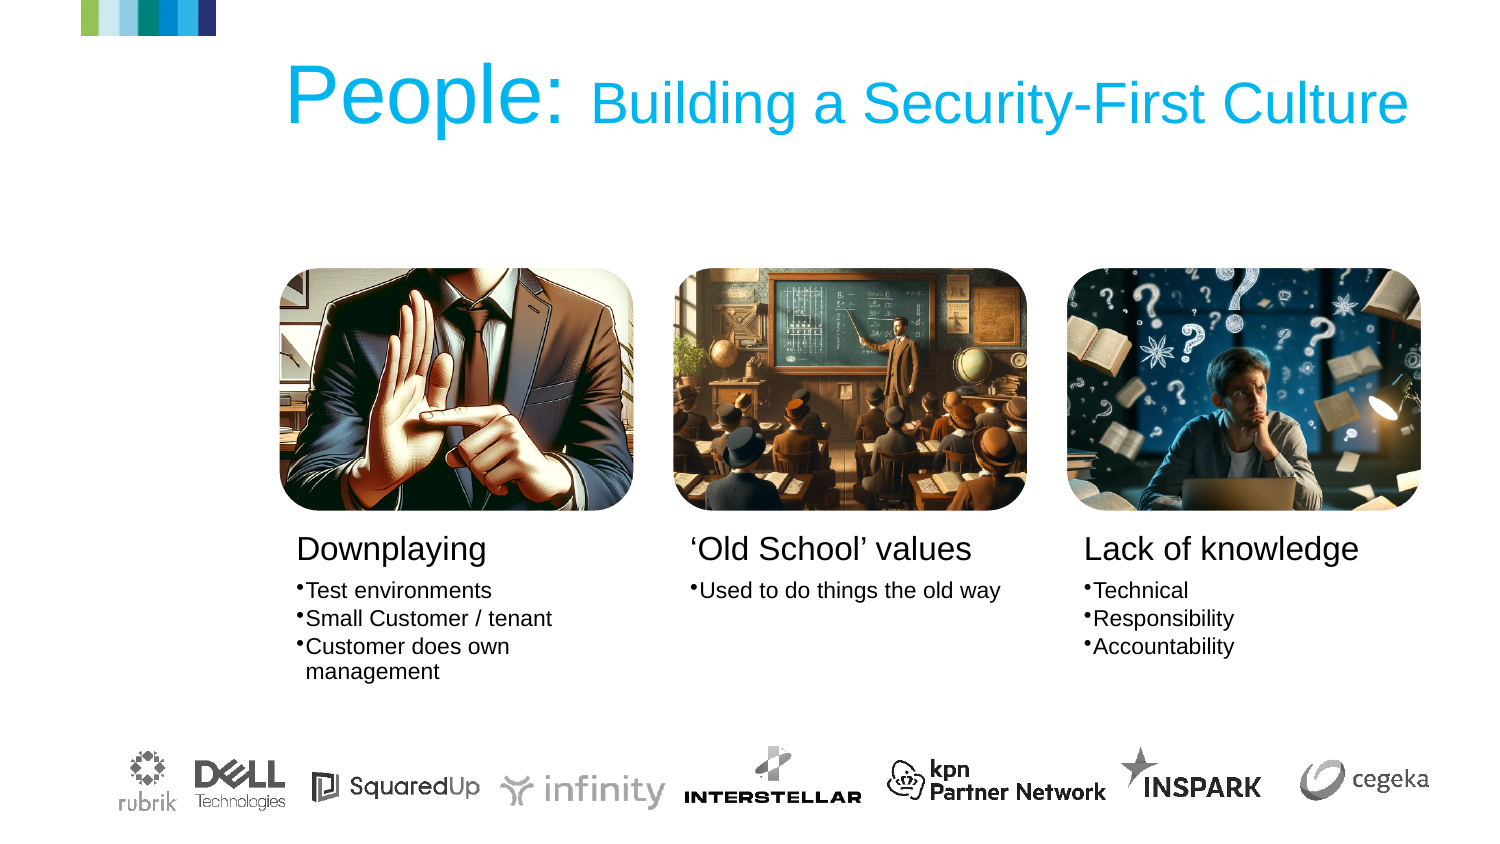

# People: Building a Security-First Culture
Downplaying
Test environments
Small Customer / tenant
Customer does own management
‘Old School’ values
Used to do things the old way
Lack of knowledge
Technical
Responsibility
Accountability